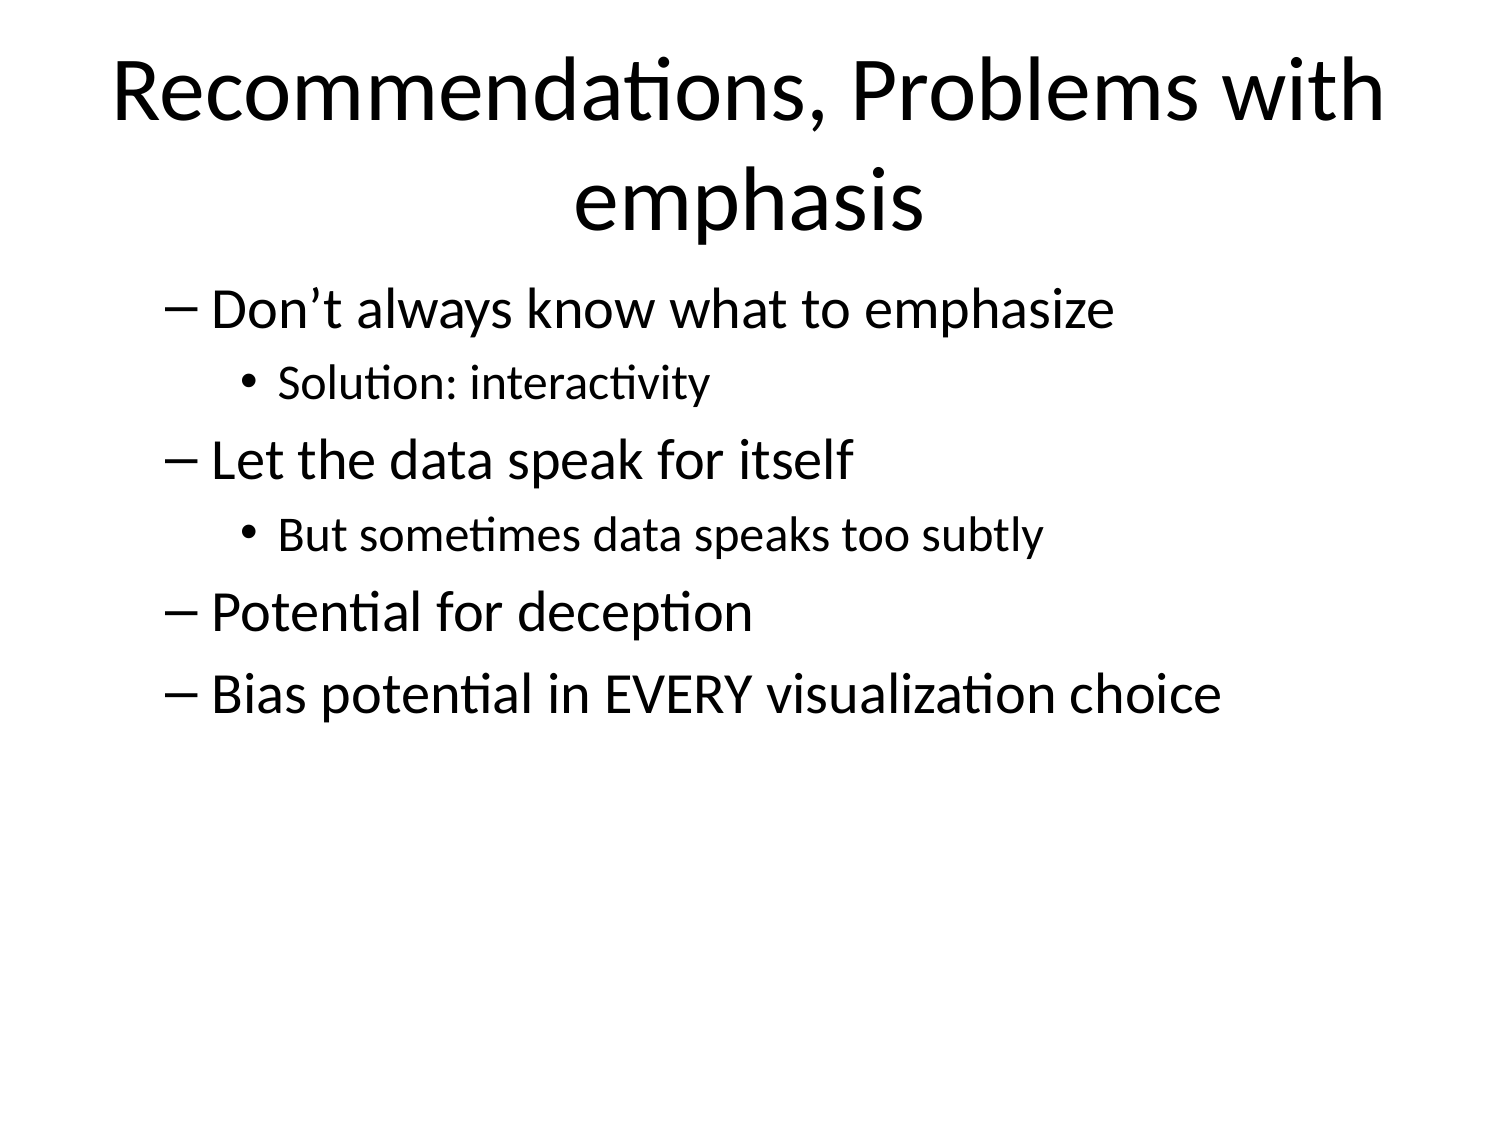

# Recommendations, Problems with emphasis
Don’t always know what to emphasize
Solution: interactivity
Let the data speak for itself
But sometimes data speaks too subtly
Potential for deception
Bias potential in EVERY visualization choice